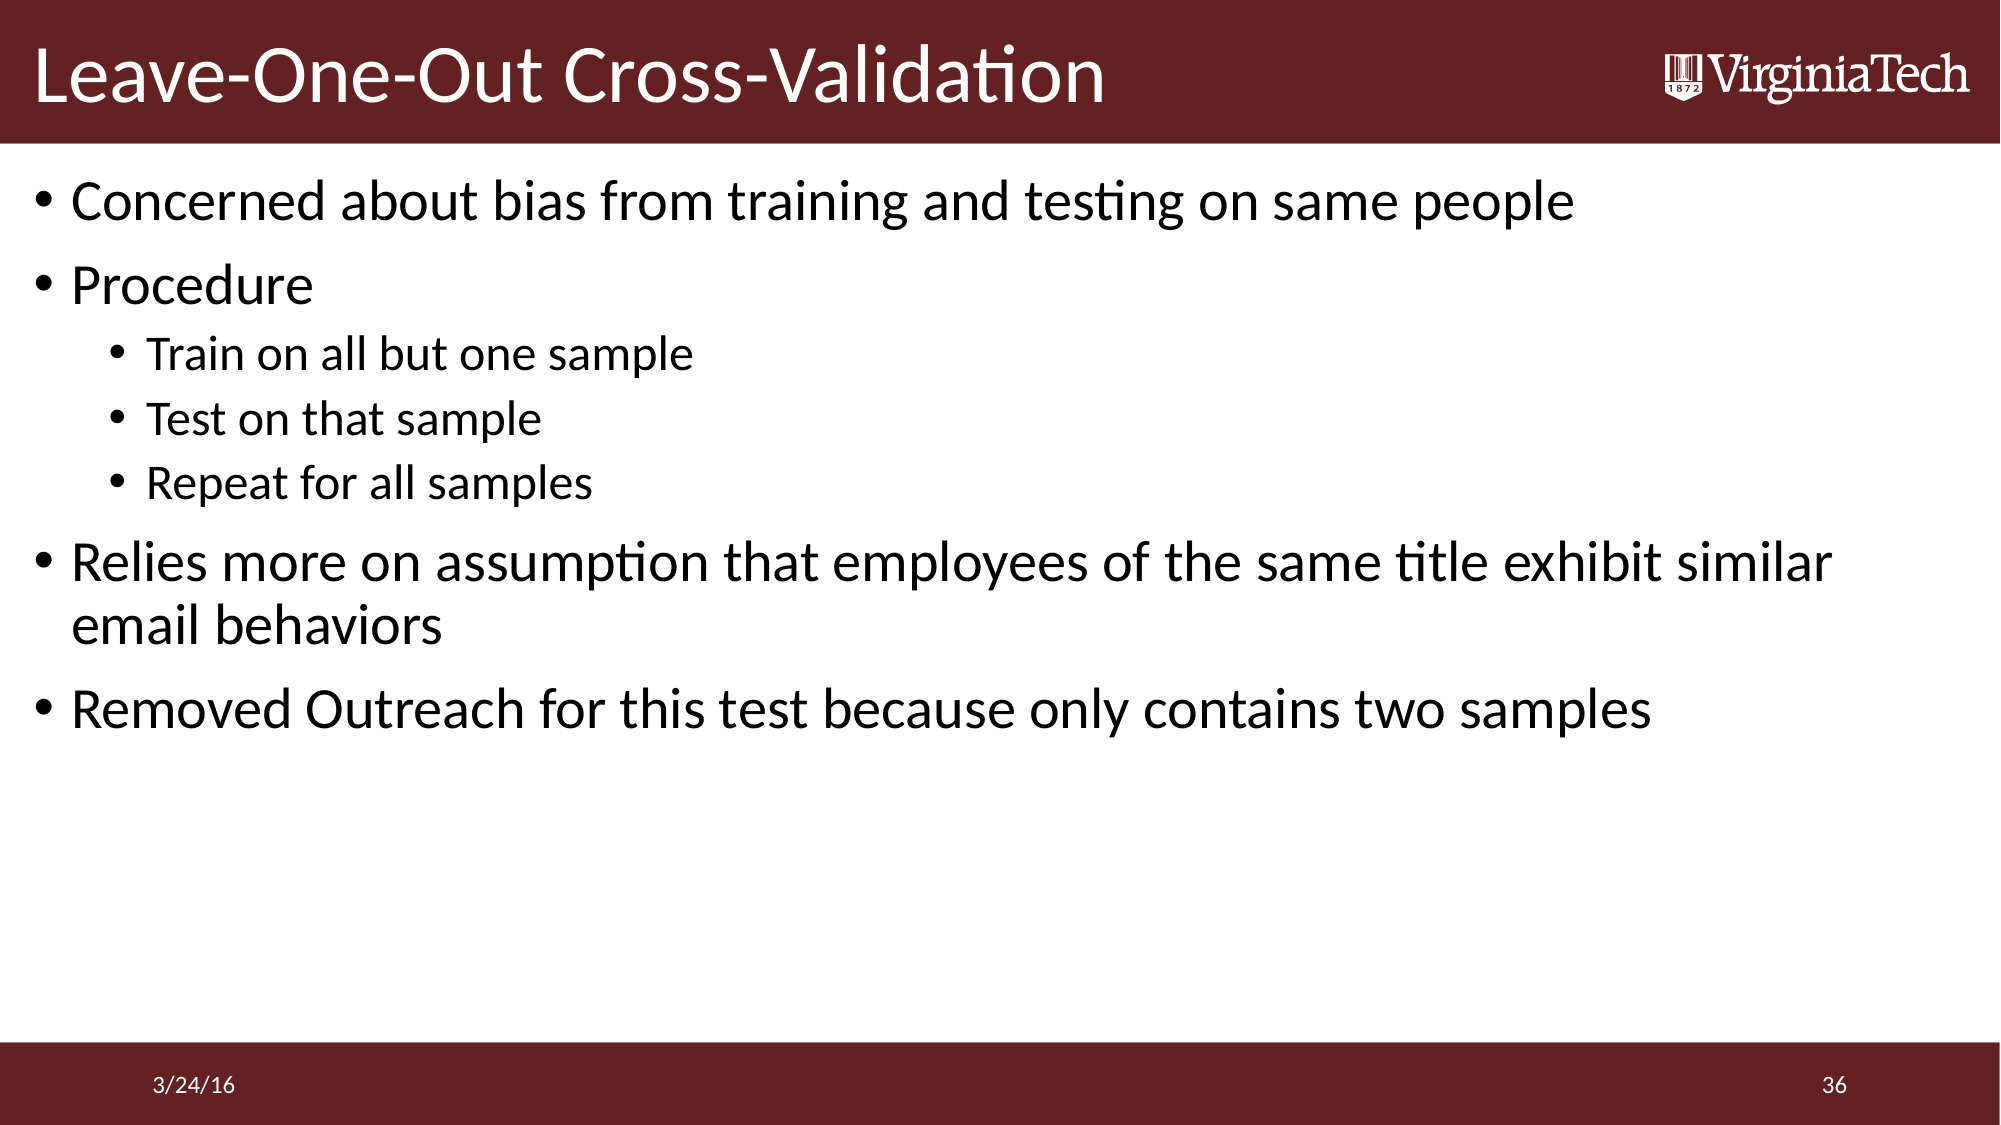

# Leave-One-Out Cross-Validation
Concerned about bias from training and testing on same people
Procedure
Train on all but one sample
Test on that sample
Repeat for all samples
Relies more on assumption that employees of the same title exhibit similar email behaviors
Removed Outreach for this test because only contains two samples
3/24/16

36